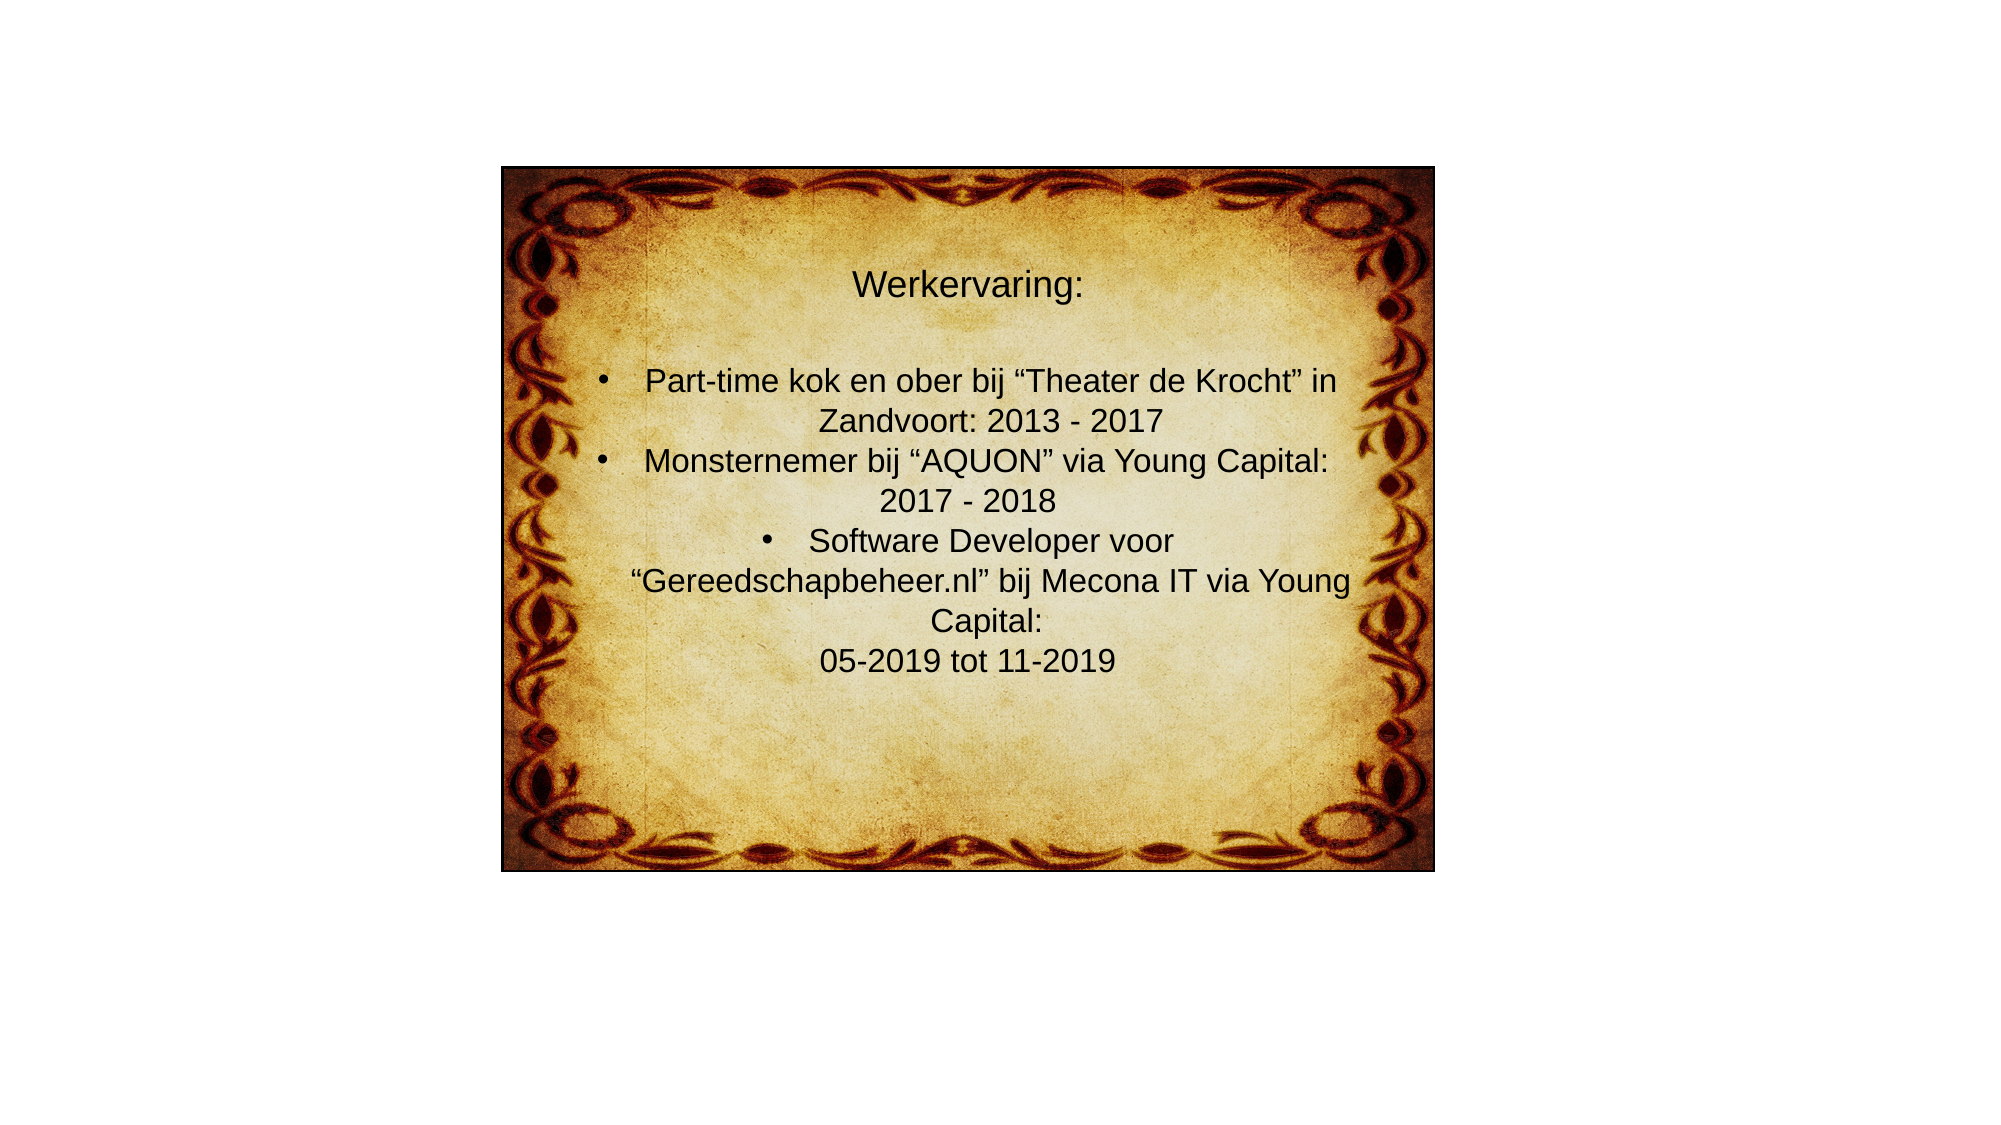

Werkervaring:
Part-time kok en ober bij “Theater de Krocht” in Zandvoort: 2013 - 2017
Monsternemer bij “AQUON” via Young Capital:
2017 - 2018
Software Developer voor “Gereedschapbeheer.nl” bij Mecona IT via Young Capital:
05-2019 tot 11-2019